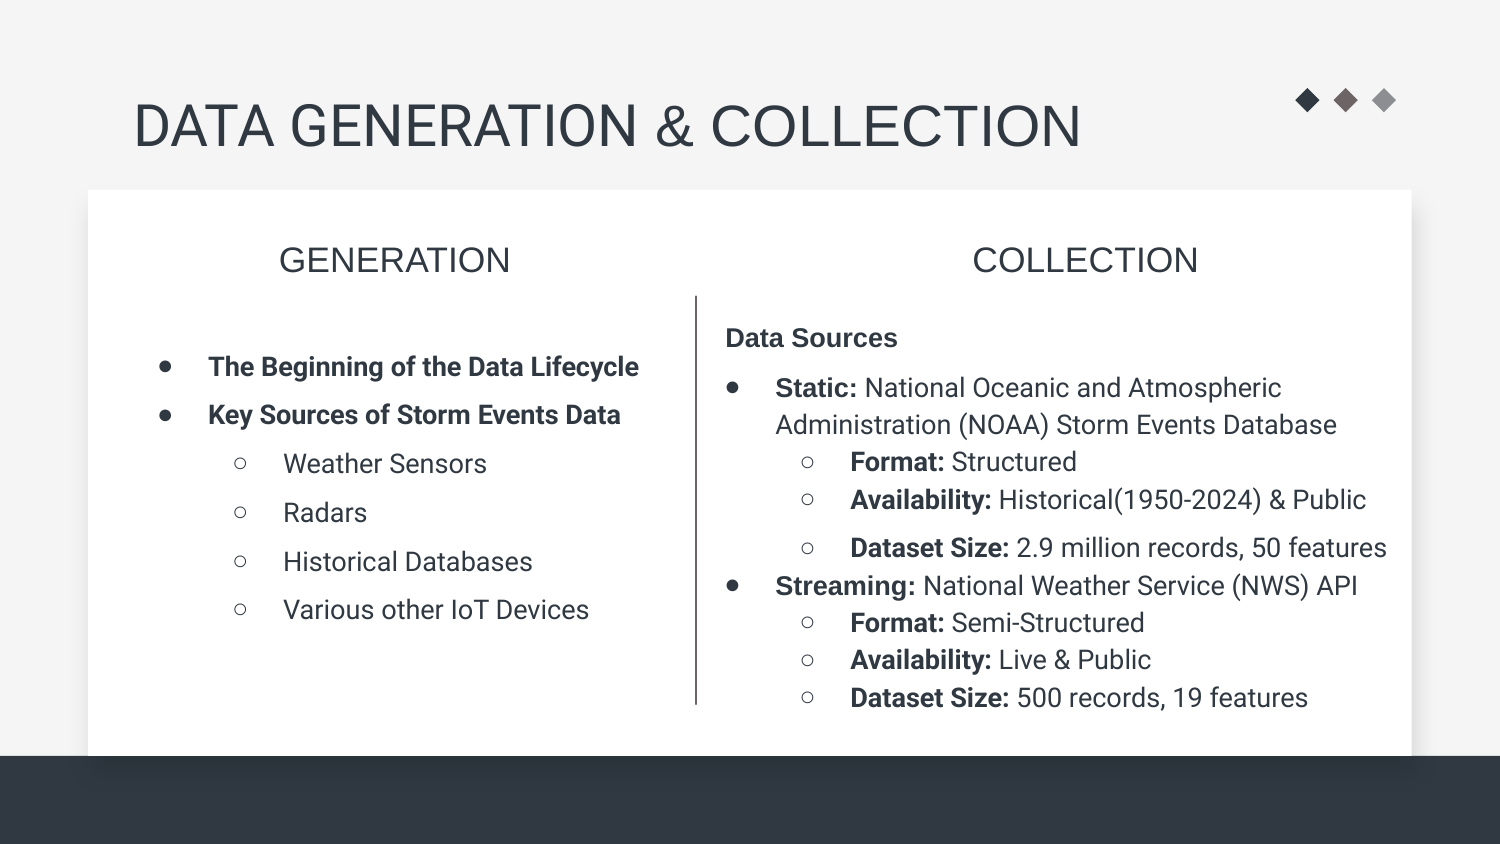

# DATA GENERATION & COLLECTION

GENERATION
COLLECTION
Data Sources
Static: National Oceanic and Atmospheric Administration (NOAA) Storm Events Database
Format: Structured
Availability: Historical(1950-2024) & Public
Dataset Size: 2.9 million records, 50 features
Streaming: National Weather Service (NWS) API
Format: Semi-Structured
Availability: Live & Public
Dataset Size: 500 records, 19 features

The Beginning of the Data Lifecycle
Key Sources of Storm Events Data
Weather Sensors
Radars
Historical Databases
Various other IoT Devices